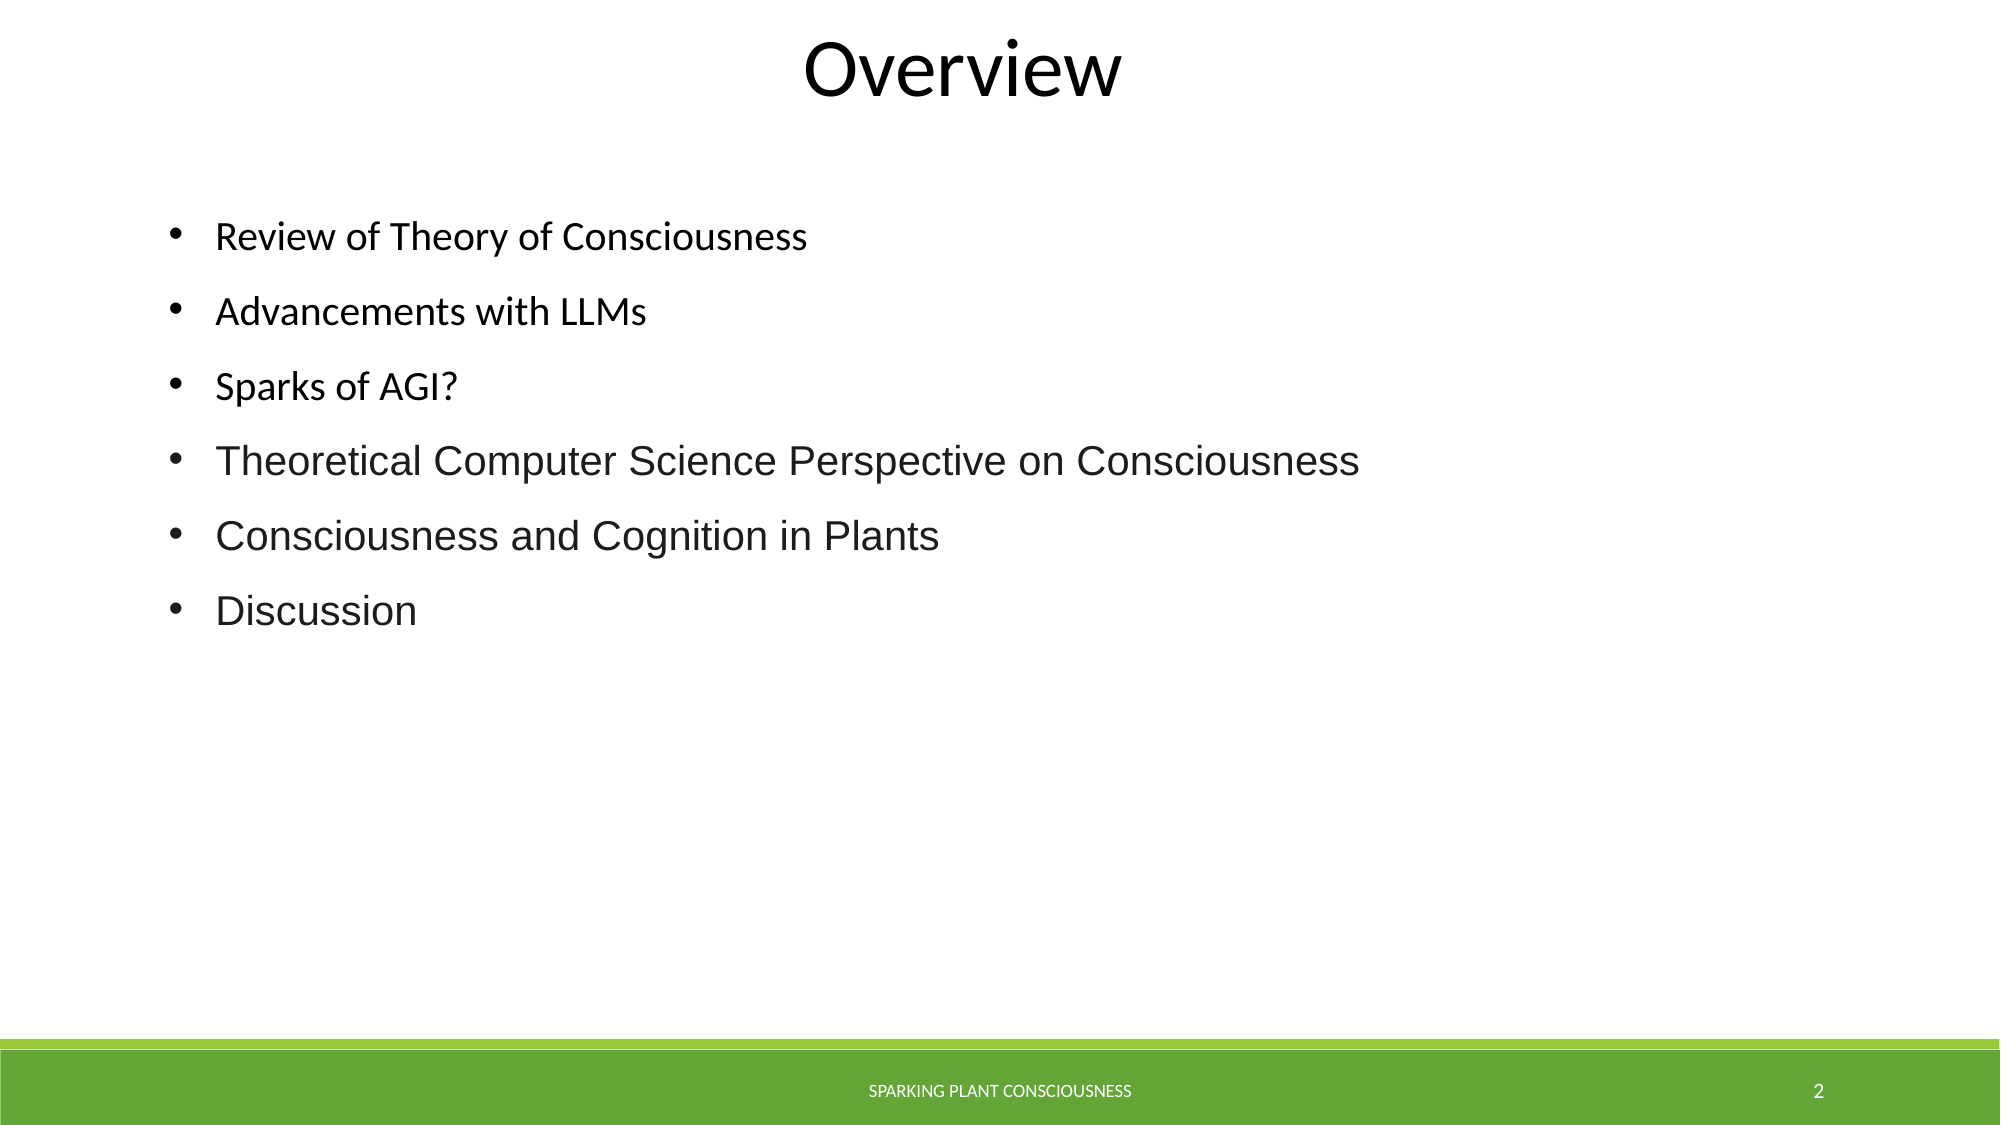

Overview
Review of Theory of Consciousness
Advancements with LLMs
Sparks of AGI?
Theoretical Computer Science Perspective on Consciousness
Consciousness and Cognition in Plants
Discussion
Sparking Plant Consciousness
2